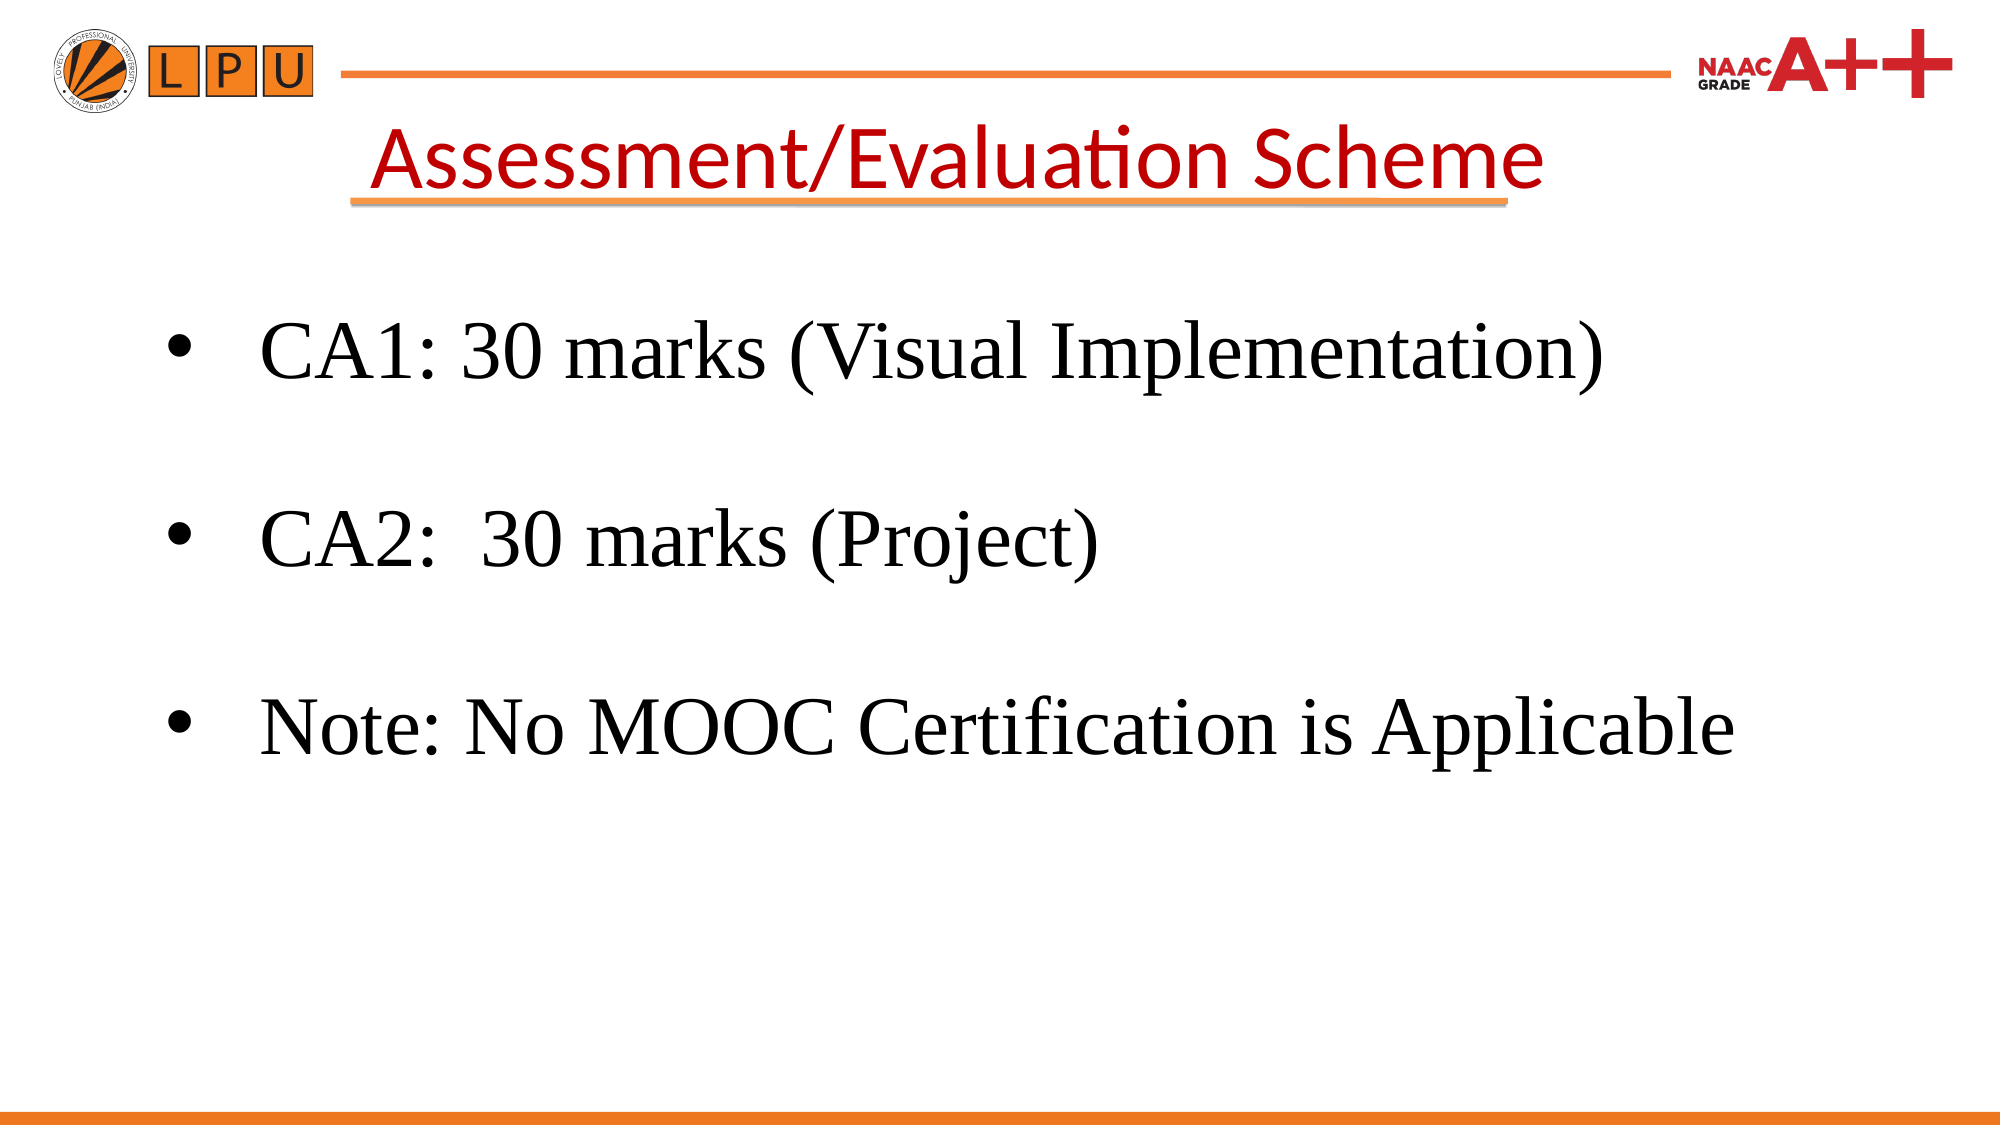

Assessment/Evaluation Scheme

CA1: 30 marks (Visual Implementation)

CA2:  30 marks (Project)

Note: No MOOC Certification is Applicable